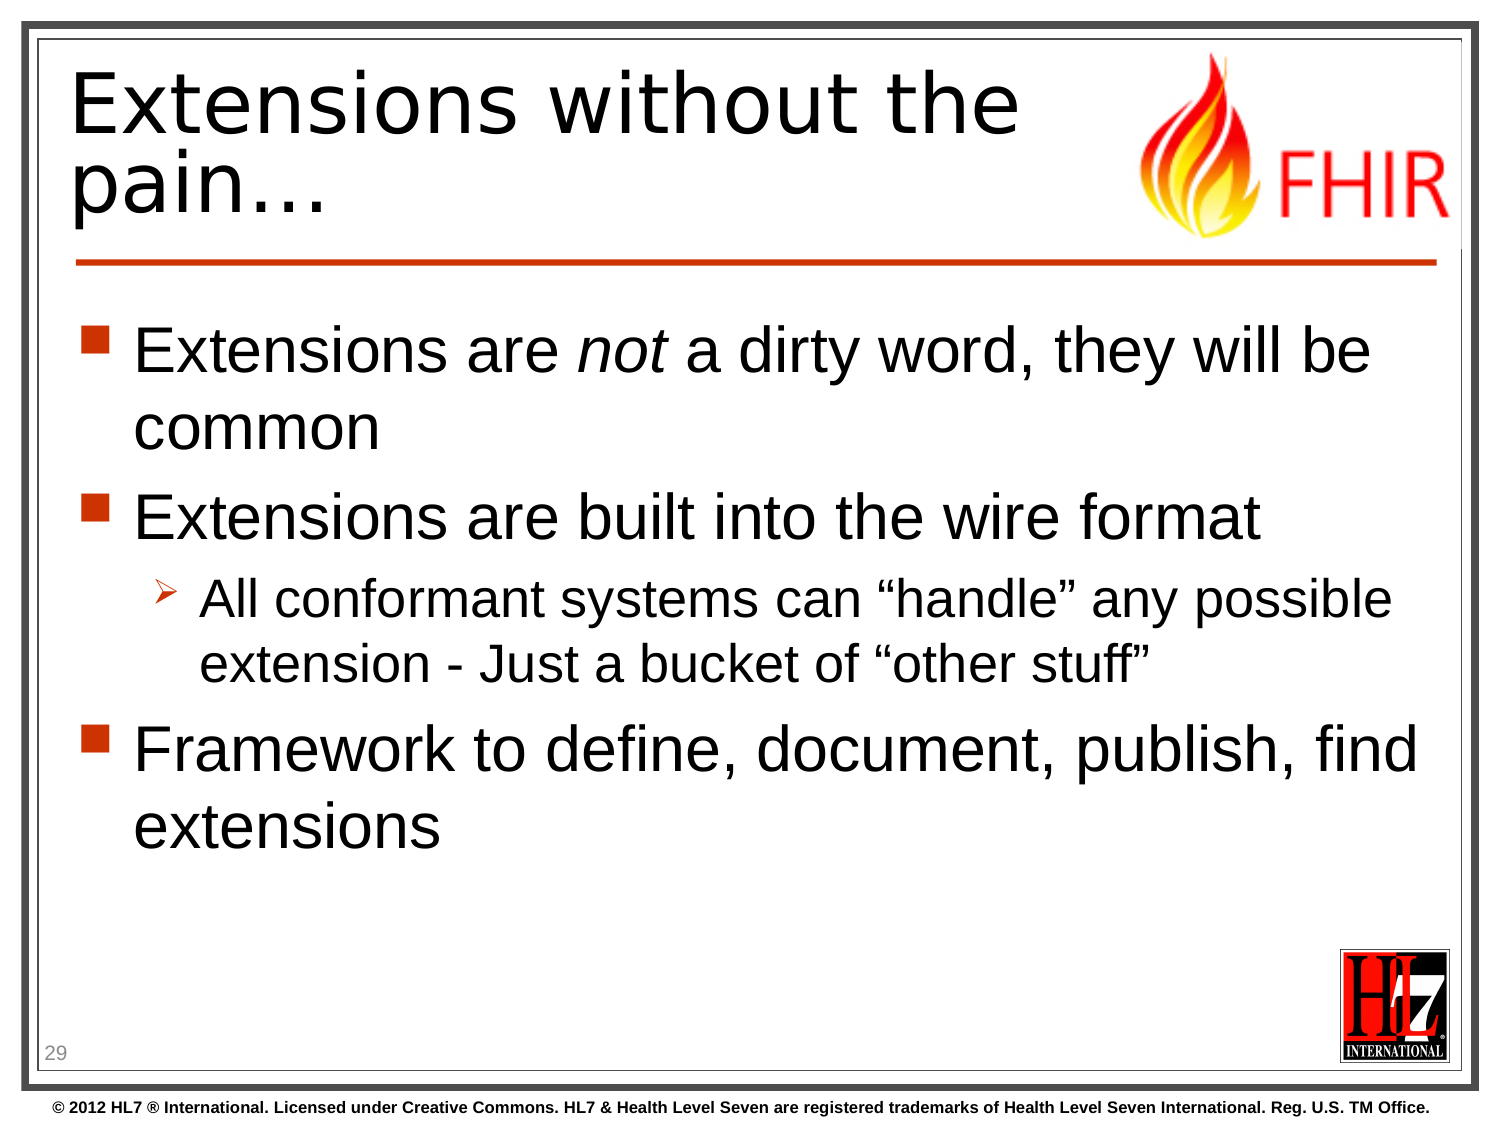

# Extensions without the pain…
Extensions are not a dirty word, they will be common
Extensions are built into the wire format
All conformant systems can “handle” any possible extension - Just a bucket of “other stuff”
Framework to define, document, publish, find extensions

29